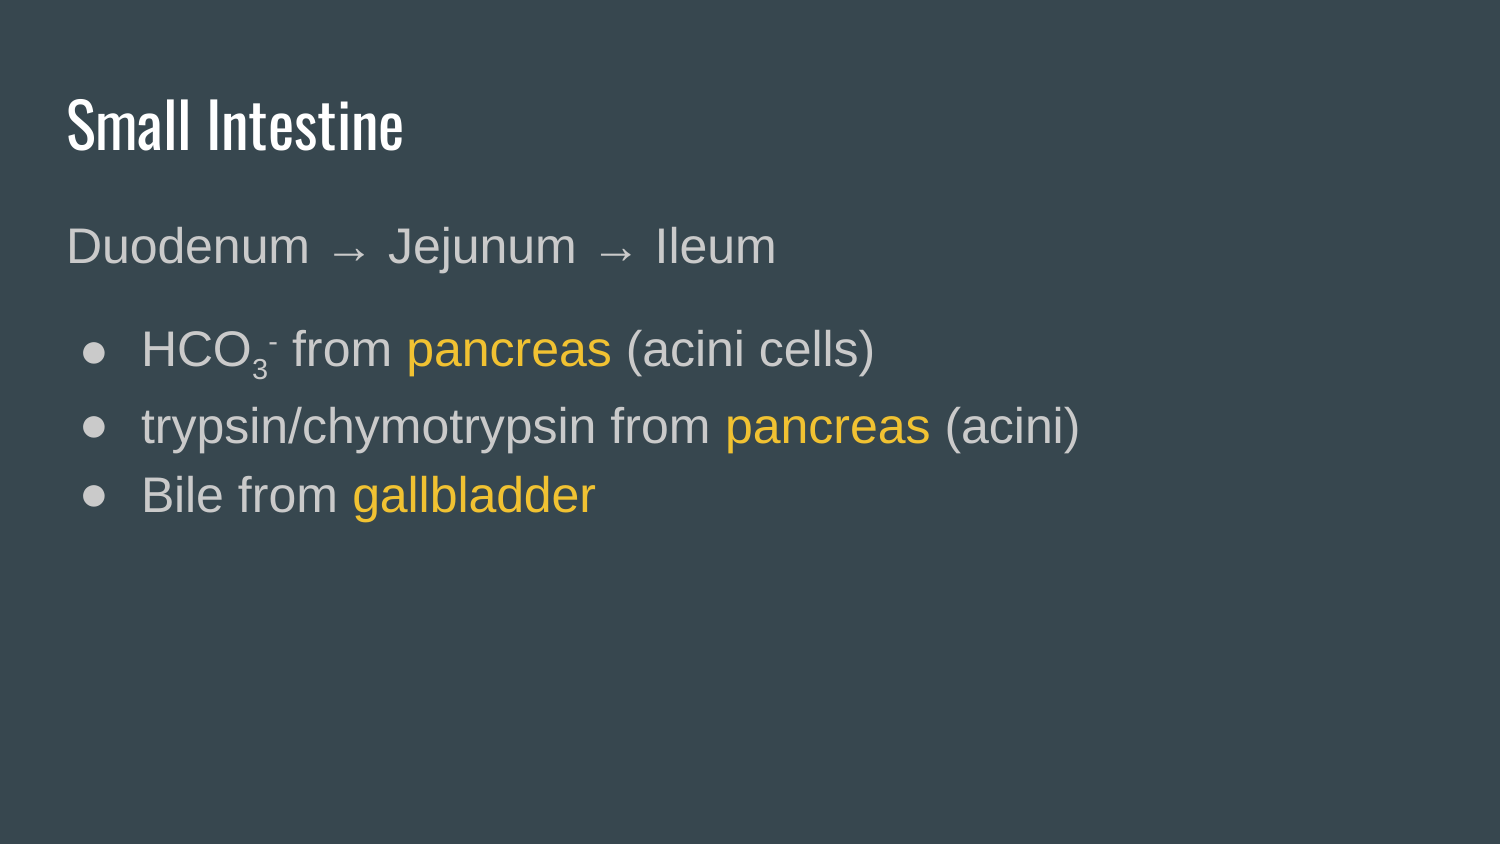

# Small Intestine
Duodenum → Jejunum → Ileum
HCO3- from pancreas (acini cells)
trypsin/chymotrypsin from pancreas (acini)
Bile from gallbladder